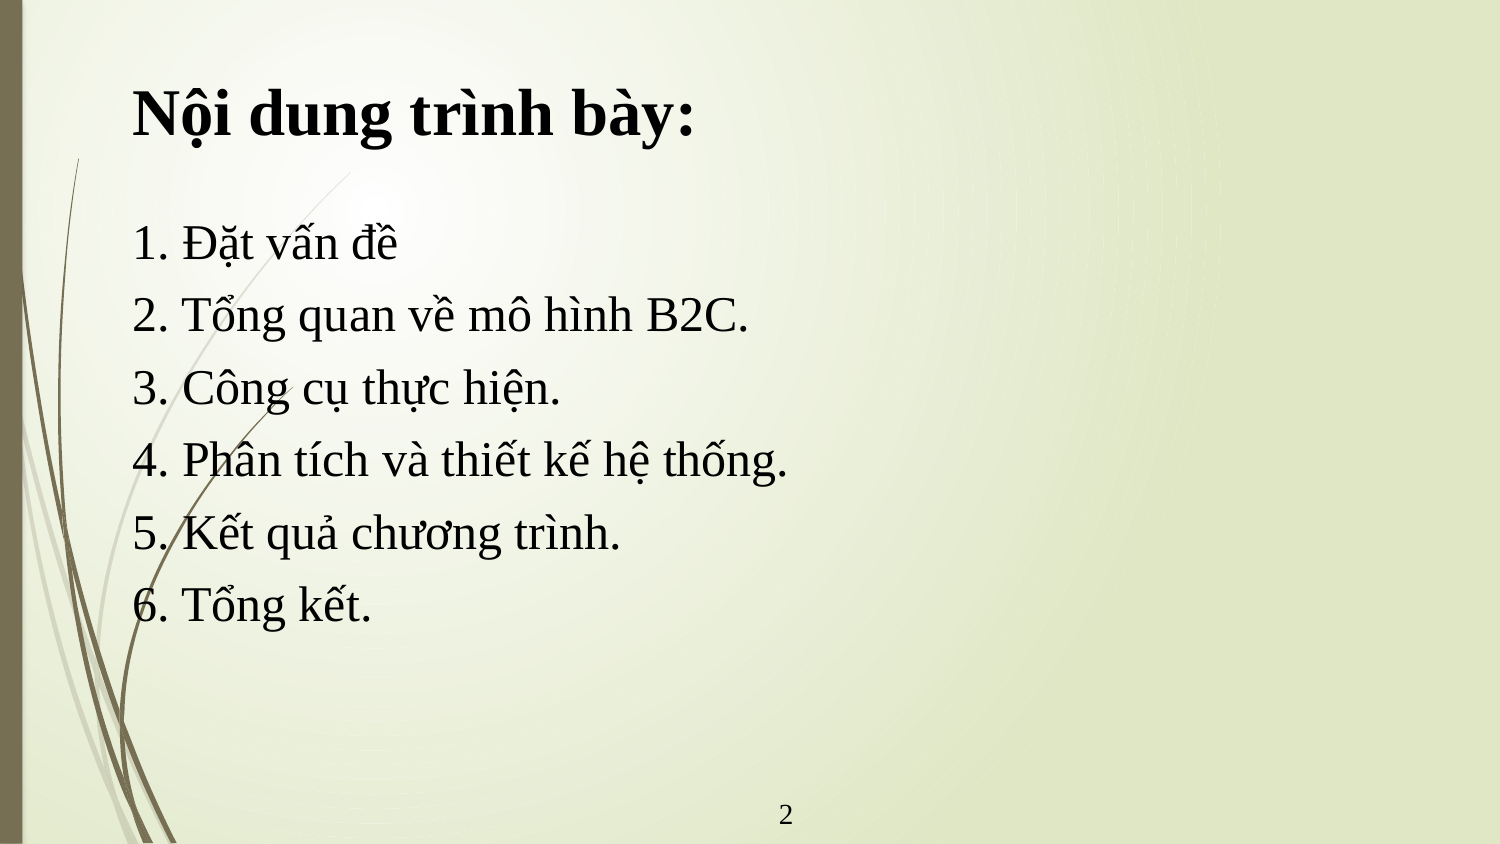

# Nội dung trình bày:
1. Đặt vấn đề
2. Tổng quan về mô hình B2C.
3. Công cụ thực hiện.
4. Phân tích và thiết kế hệ thống.
5. Kết quả chương trình.
6. Tổng kết.

2